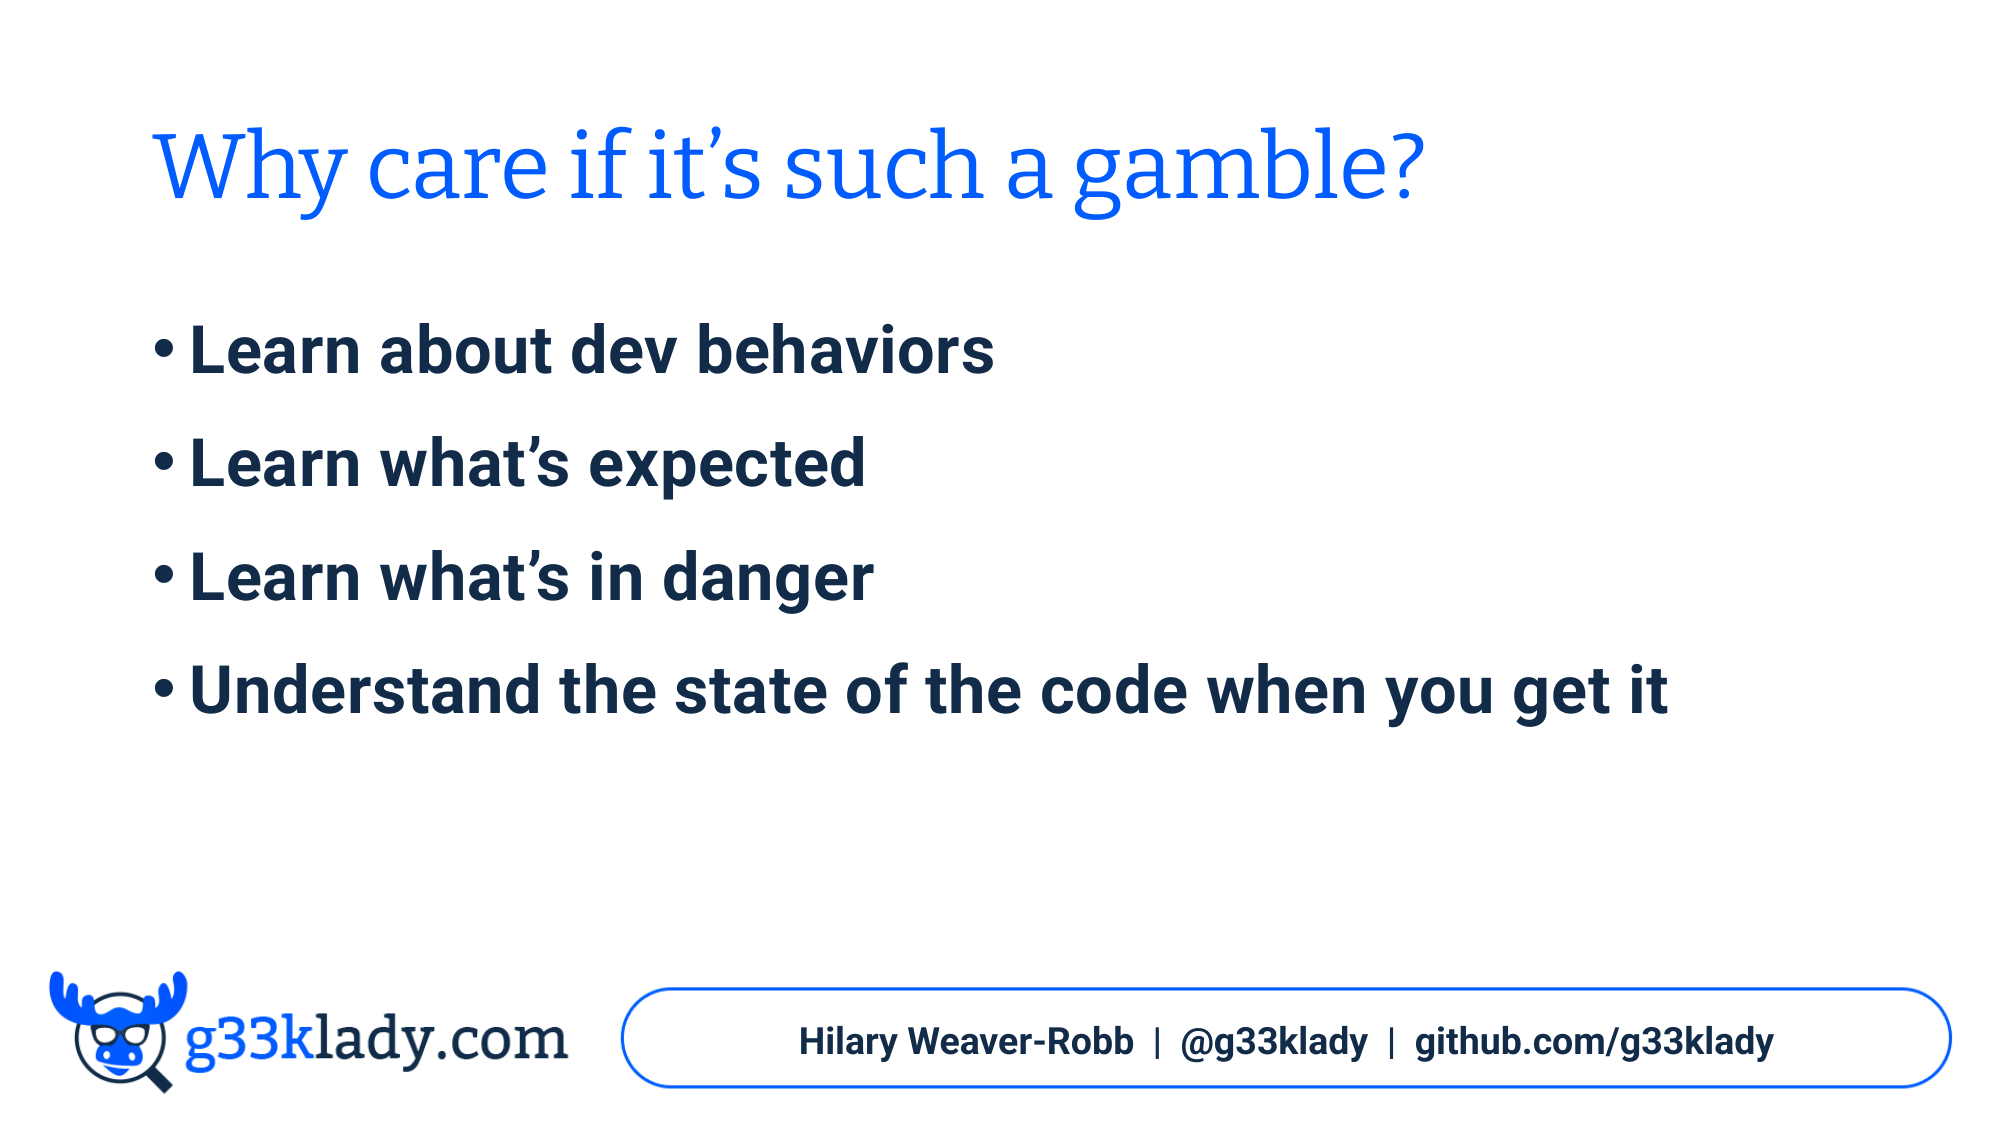

# Why care if it’s such a gamble?
Learn about dev behaviors
Learn what’s expected
Learn what’s in danger
Understand the state of the code when you get it
Hilary Weaver-Robb  |  @g33klady  |  github.com/g33klady